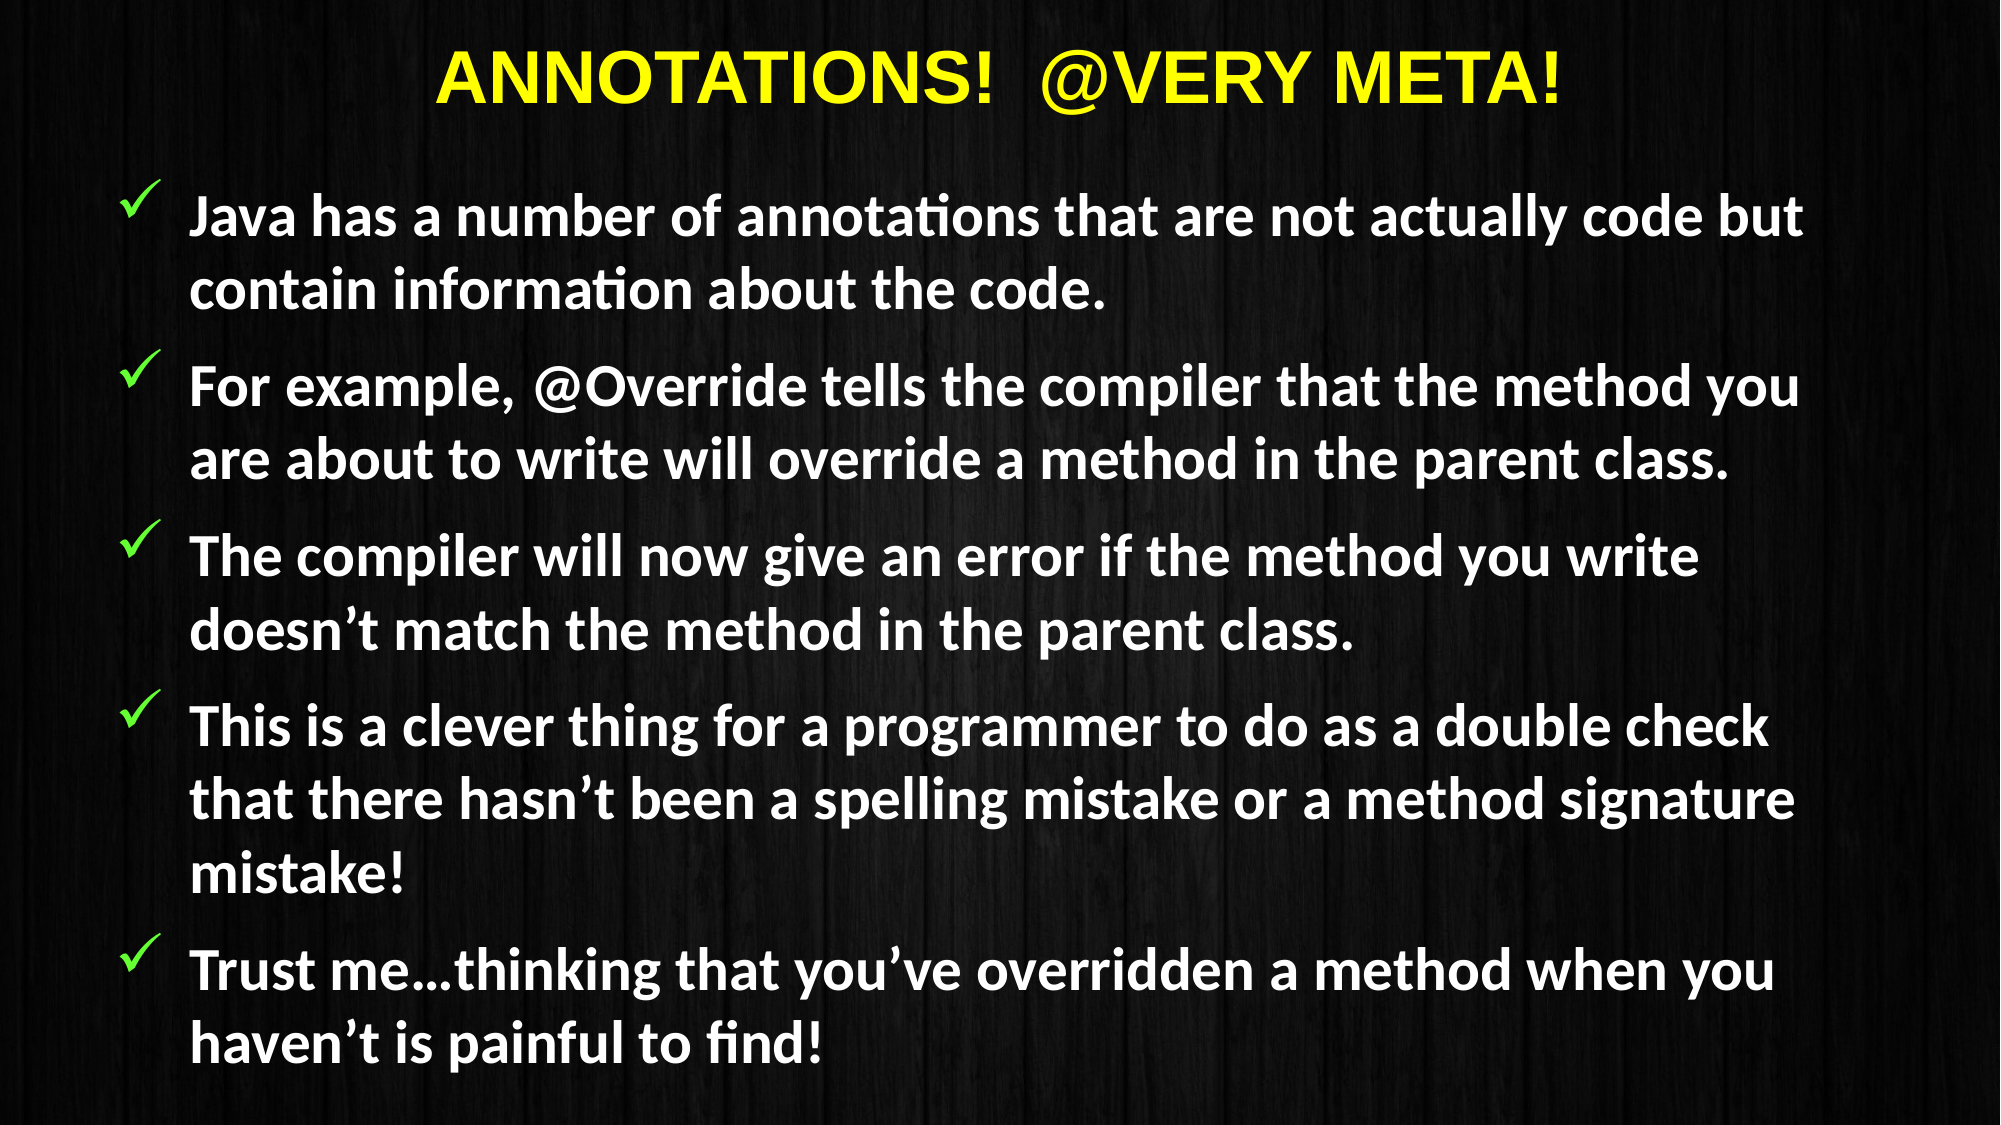

# Annotations!  @Very meta!
Java has a number of annotations that are not actually code but contain information about the code.
For example, @Override tells the compiler that the method you are about to write will override a method in the parent class.
The compiler will now give an error if the method you write doesn’t match the method in the parent class.
This is a clever thing for a programmer to do as a double check that there hasn’t been a spelling mistake or a method signature mistake!
Trust me…thinking that you’ve overridden a method when you haven’t is painful to find!